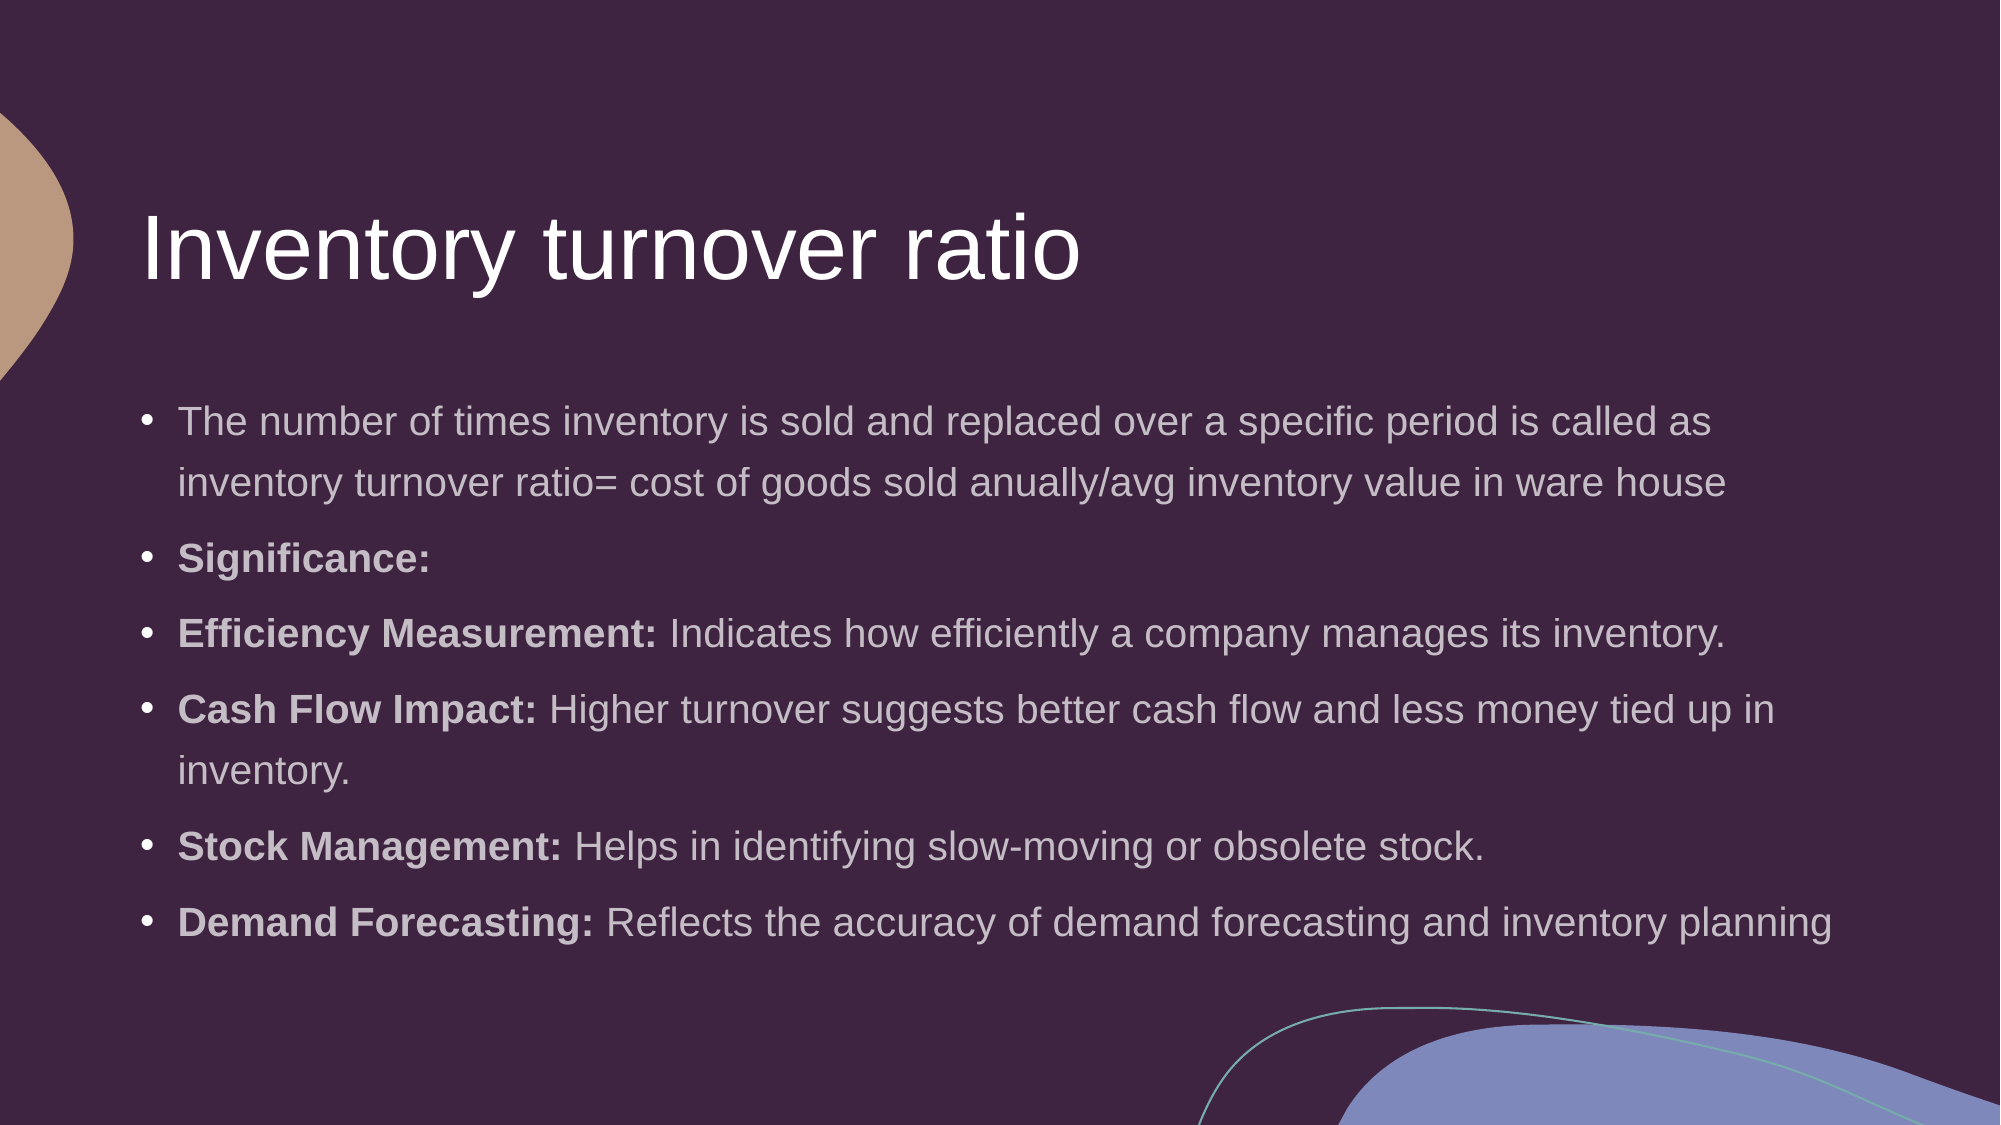

# Inventory turnover ratio
The number of times inventory is sold and replaced over a specific period is called as inventory turnover ratio= cost of goods sold anually/avg inventory value in ware house
Significance:
Efficiency Measurement: Indicates how efficiently a company manages its inventory.
Cash Flow Impact: Higher turnover suggests better cash flow and less money tied up in inventory.
Stock Management: Helps in identifying slow-moving or obsolete stock.
Demand Forecasting: Reflects the accuracy of demand forecasting and inventory planning